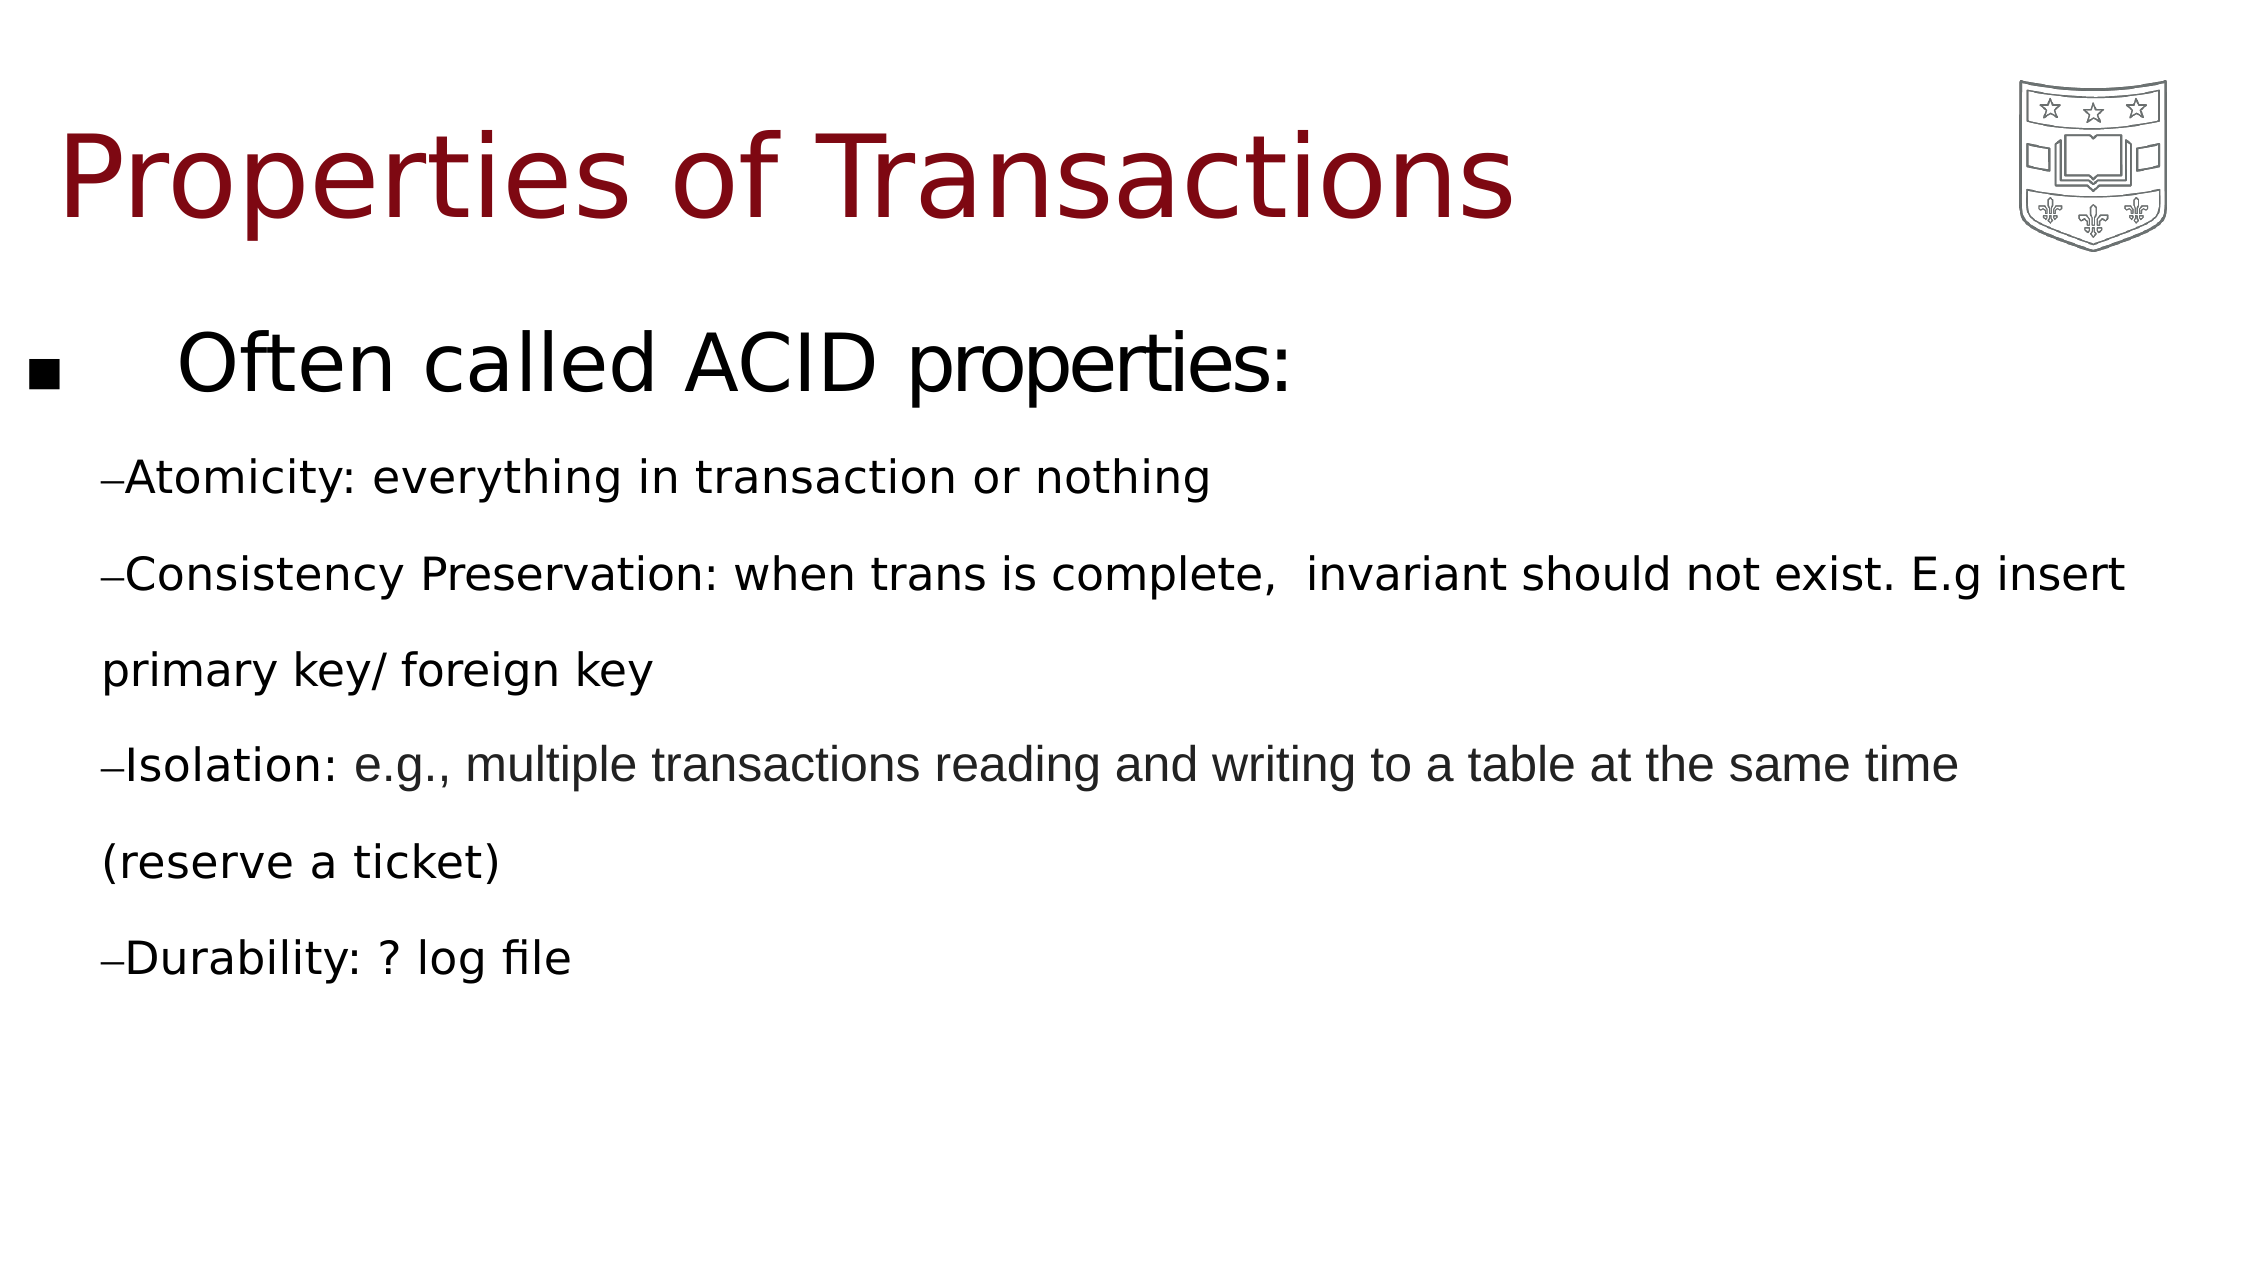

# Properties of Transactions
◼	Often called ACID properties:
–Atomicity: everything in transaction or nothing
–Consistency Preservation: when trans is complete,  invariant should not exist. E.g insert primary key/ foreign key
–Isolation: e.g., multiple transactions reading and writing to a table at the same time (reserve a ticket)
–Durability: ? log file